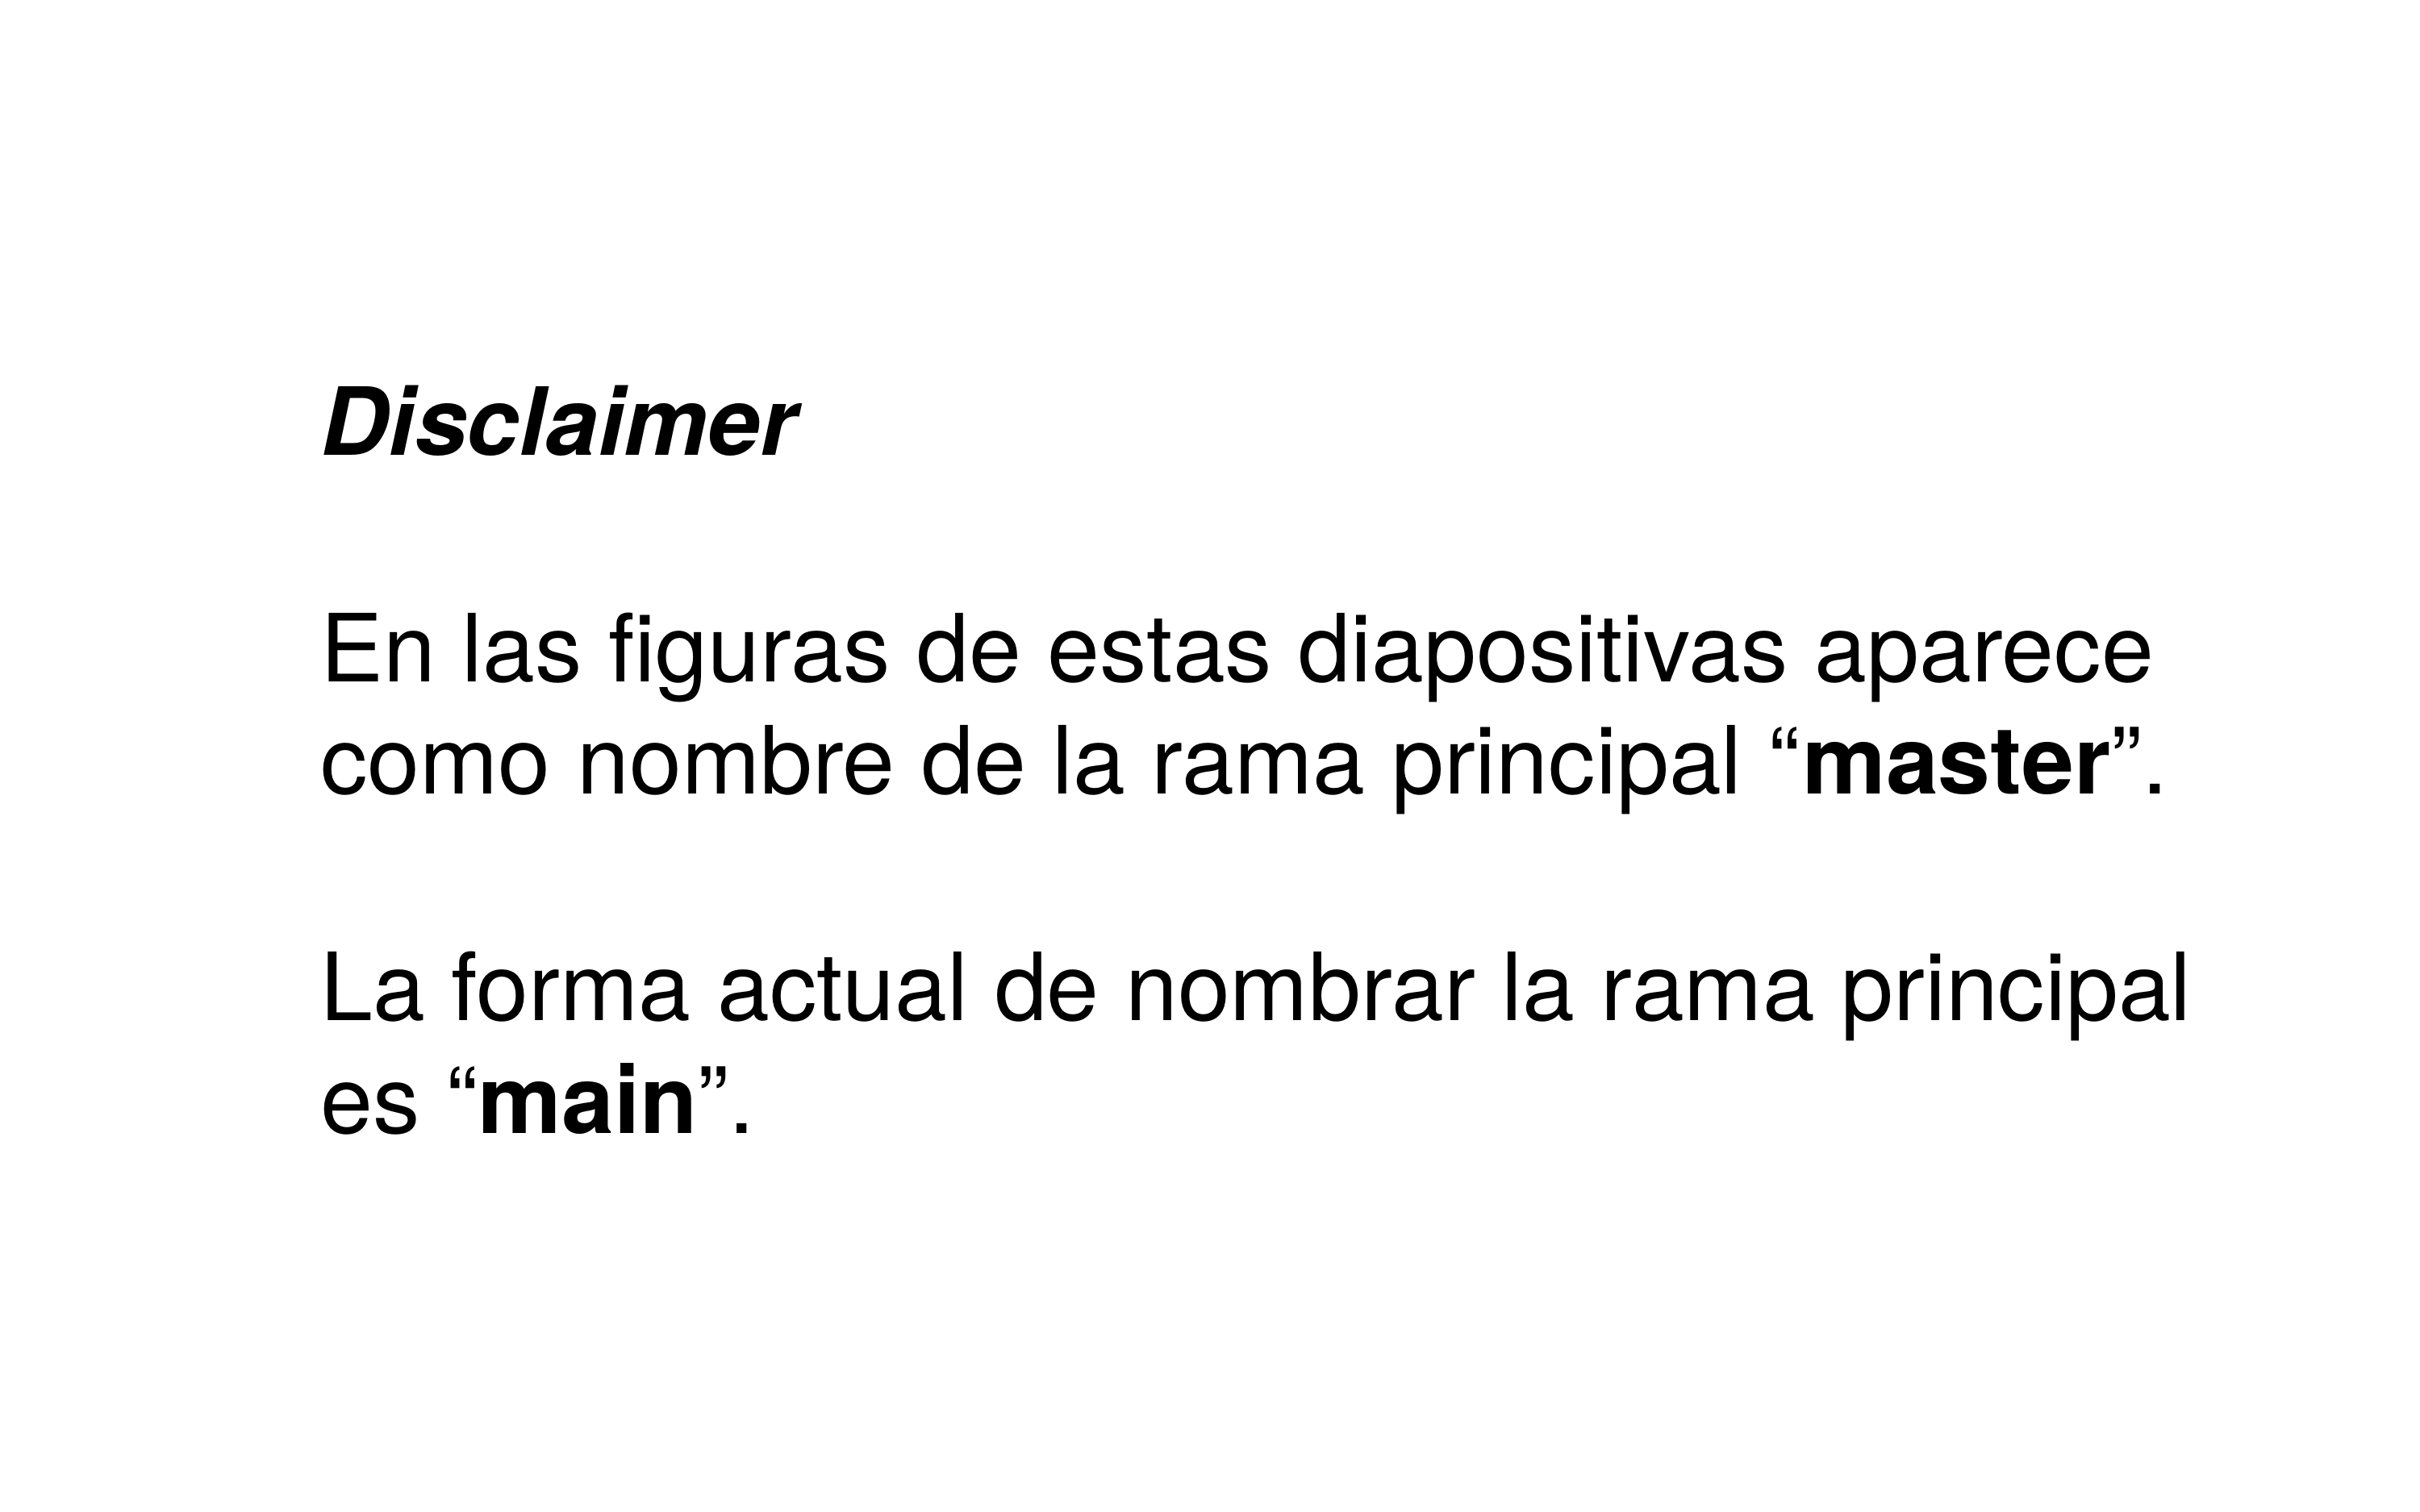

Disclaimer

En las figuras de estas diapositivas aparece como nombre de la rama principal “master”.

La forma actual de nombrar la rama principal es “main”.